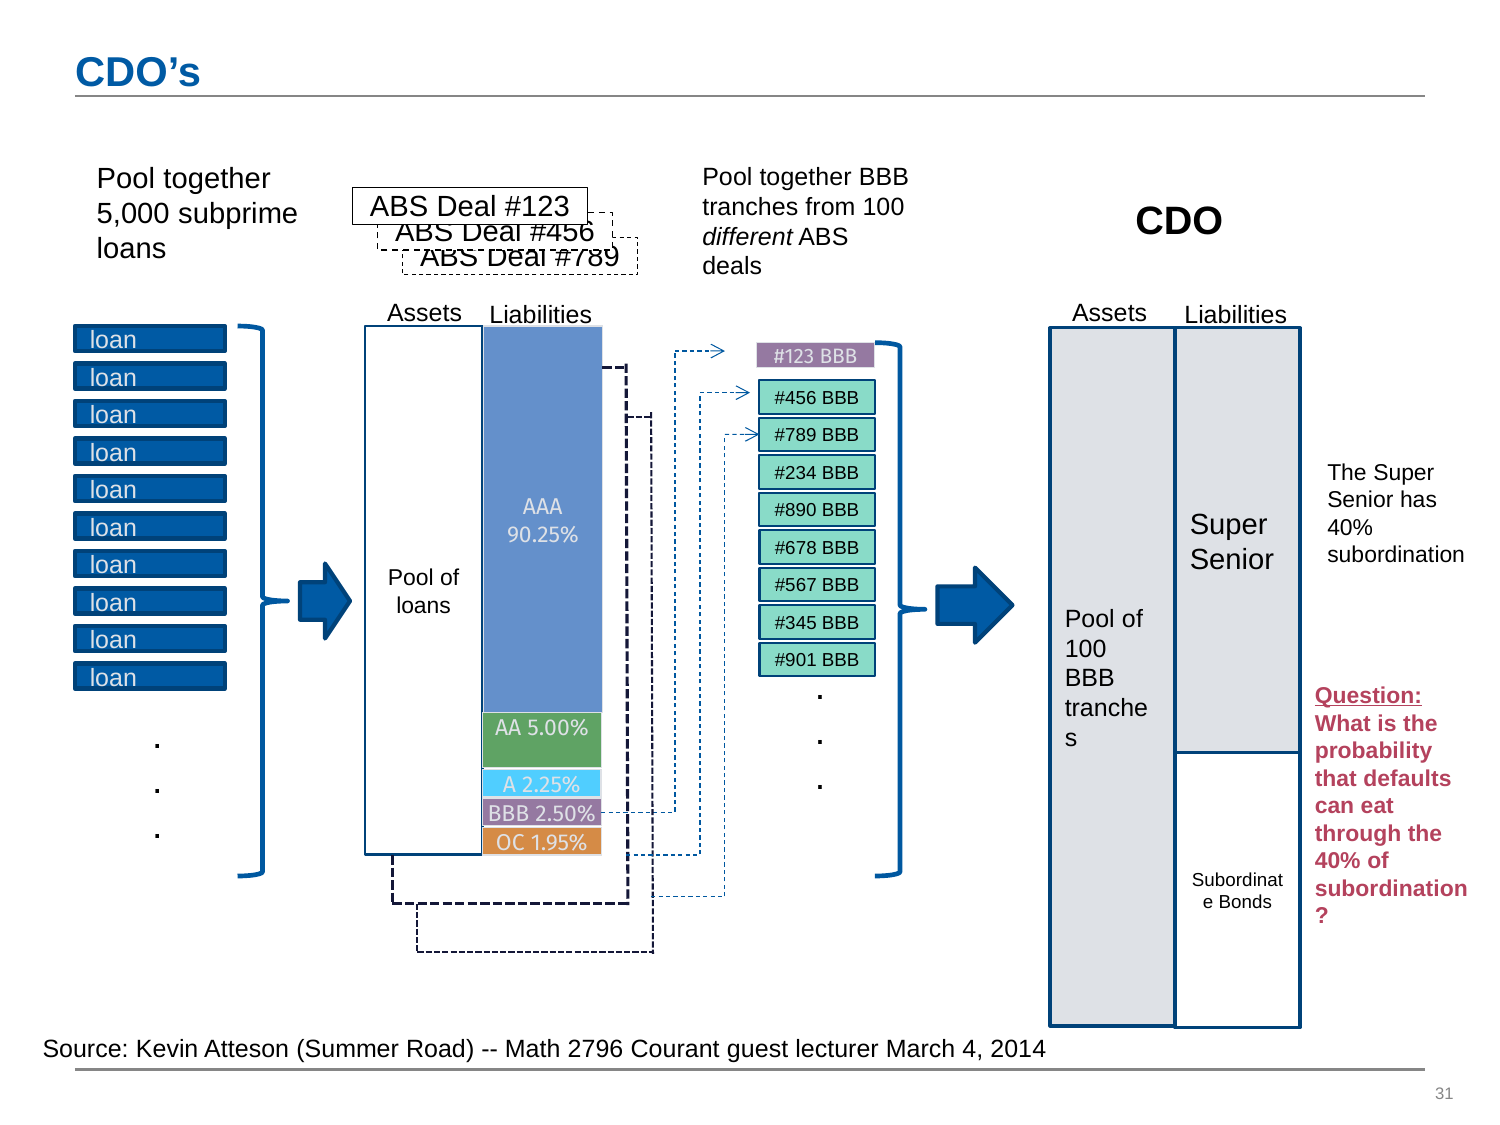

# CDO’s
Pool together BBB tranches from 100 different ABS deals
Pool together 5,000 subprime loans
ABS Deal #123
   CDO
ABS Deal #456
ABS Deal #789
 Assets
 Assets
 Liabilities
 Liabilities
Pool of loans
loan

AAA 90.25%
Pool of 100 BBB tranches
Super Senior
#123 BBB

loan
#456 BBB
loan
#789 BBB
loan
#234 BBB
The Super Senior has 40% subordination
loan
#890 BBB
loan
#678 BBB
loan

#567 BBB

loan
#345 BBB
loan
#901 BBB
.
.
.
loan
Question:
What is the probability that defaults can eat through the 40% of subordination?
.
.
.
AA 5.00%

Subordinate Bonds
A 2.25%
BBB 2.50%
OC 1.95%
Source: Kevin Atteson (Summer Road) -- Math 2796 Courant guest lecturer March 4, 2014